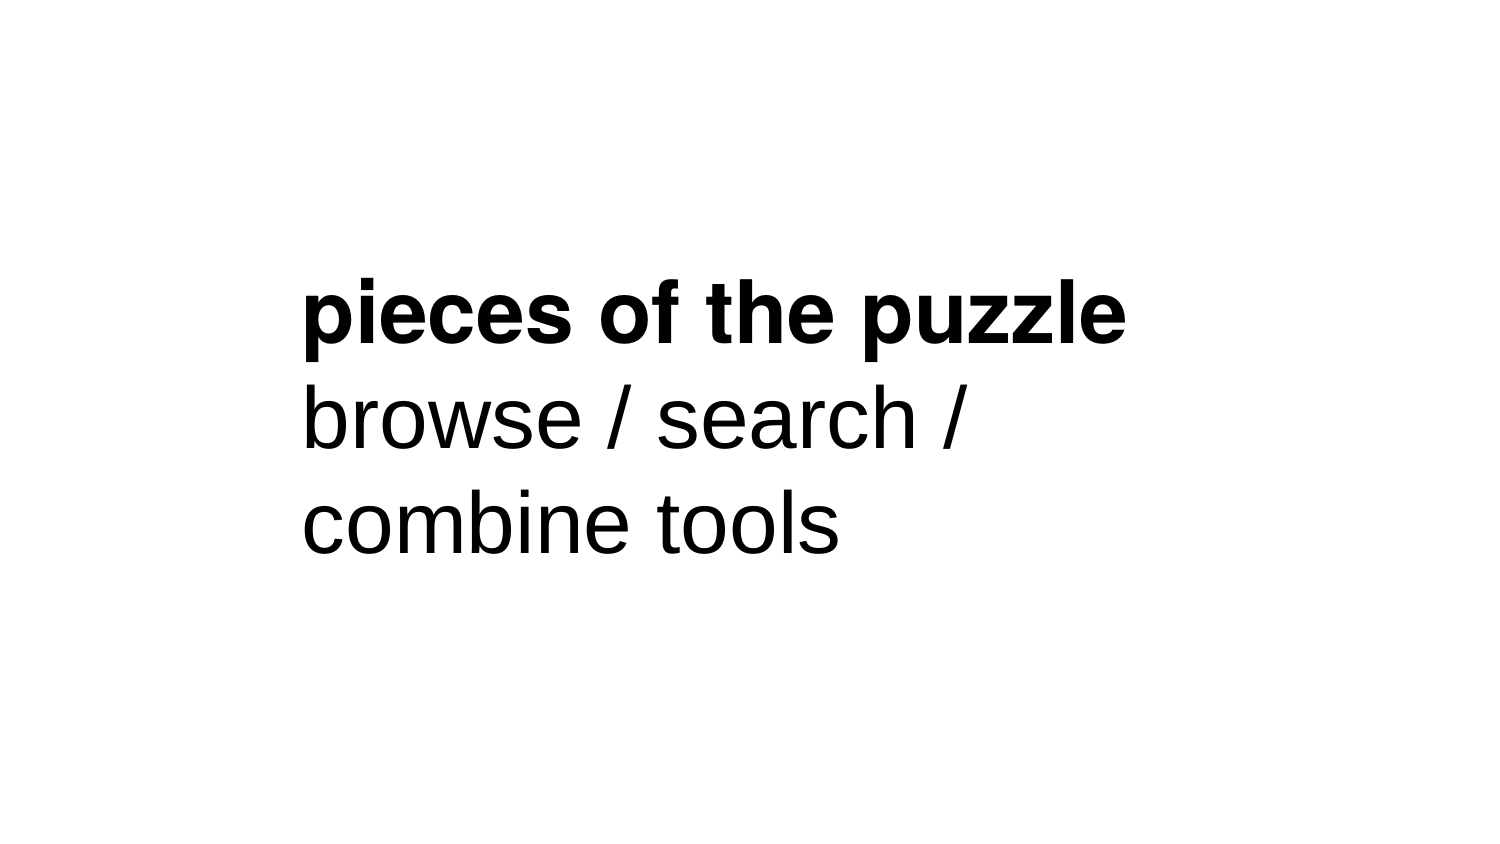

# pieces of the puzzle
browse / search / combine tools